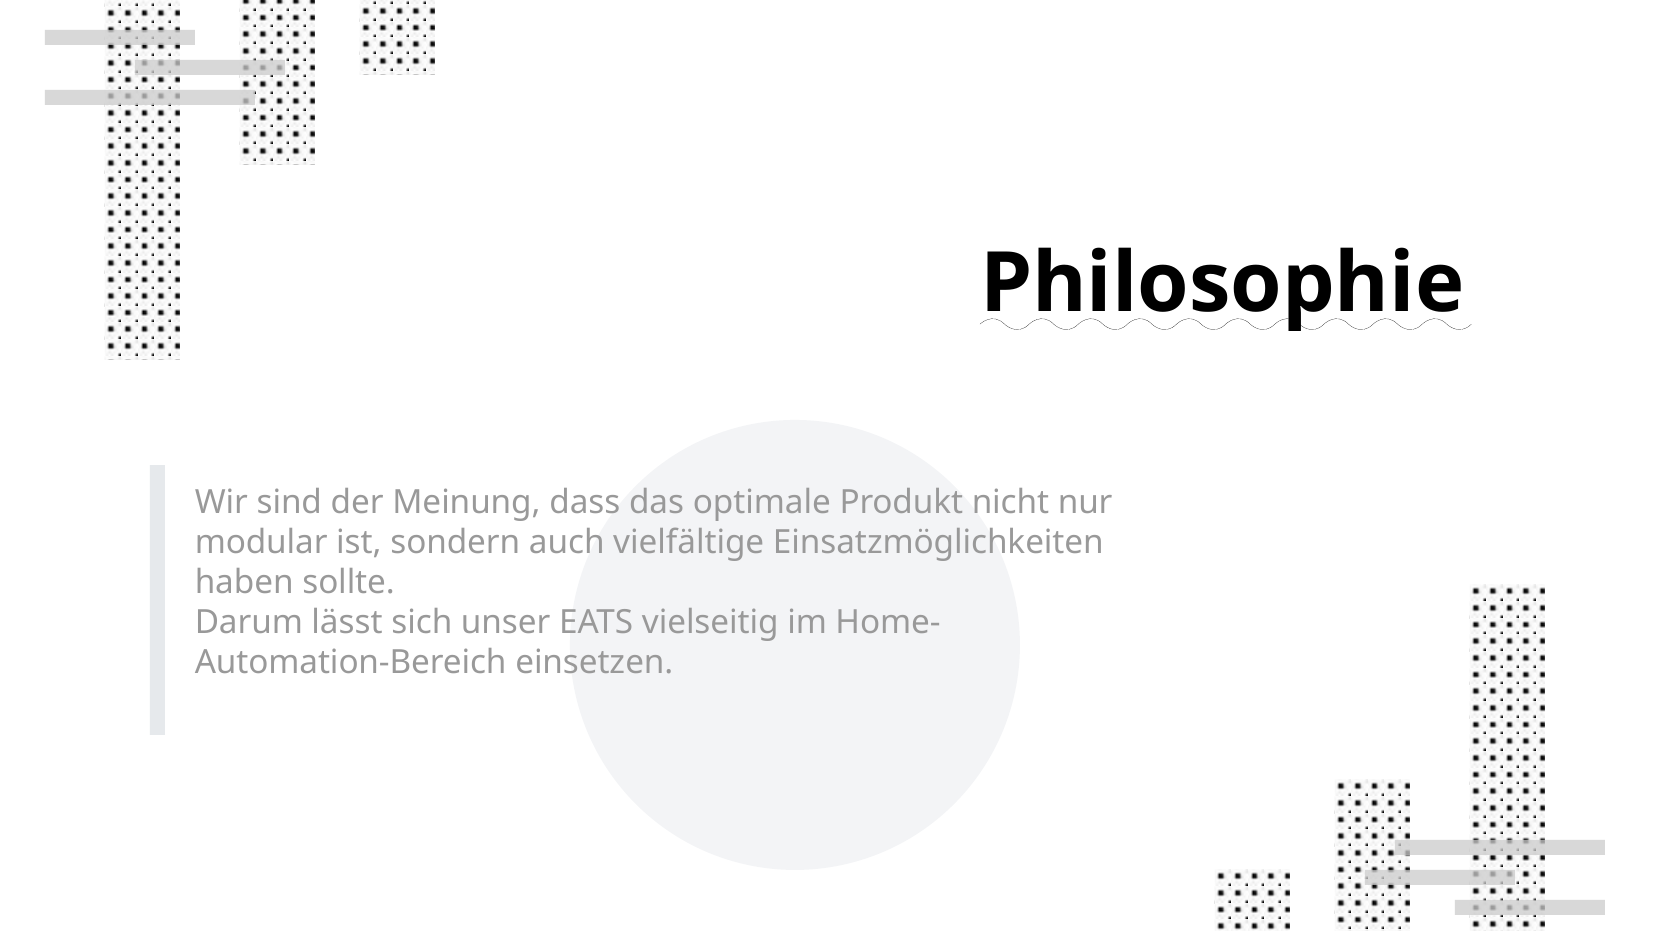

Philosophie

Wir sind der Meinung, dass das optimale Produkt nicht nur modular ist, sondern auch vielfältige Einsatzmöglichkeiten haben sollte.
Darum lässt sich unser EATS vielseitig im Home-Automation-Bereich einsetzen.